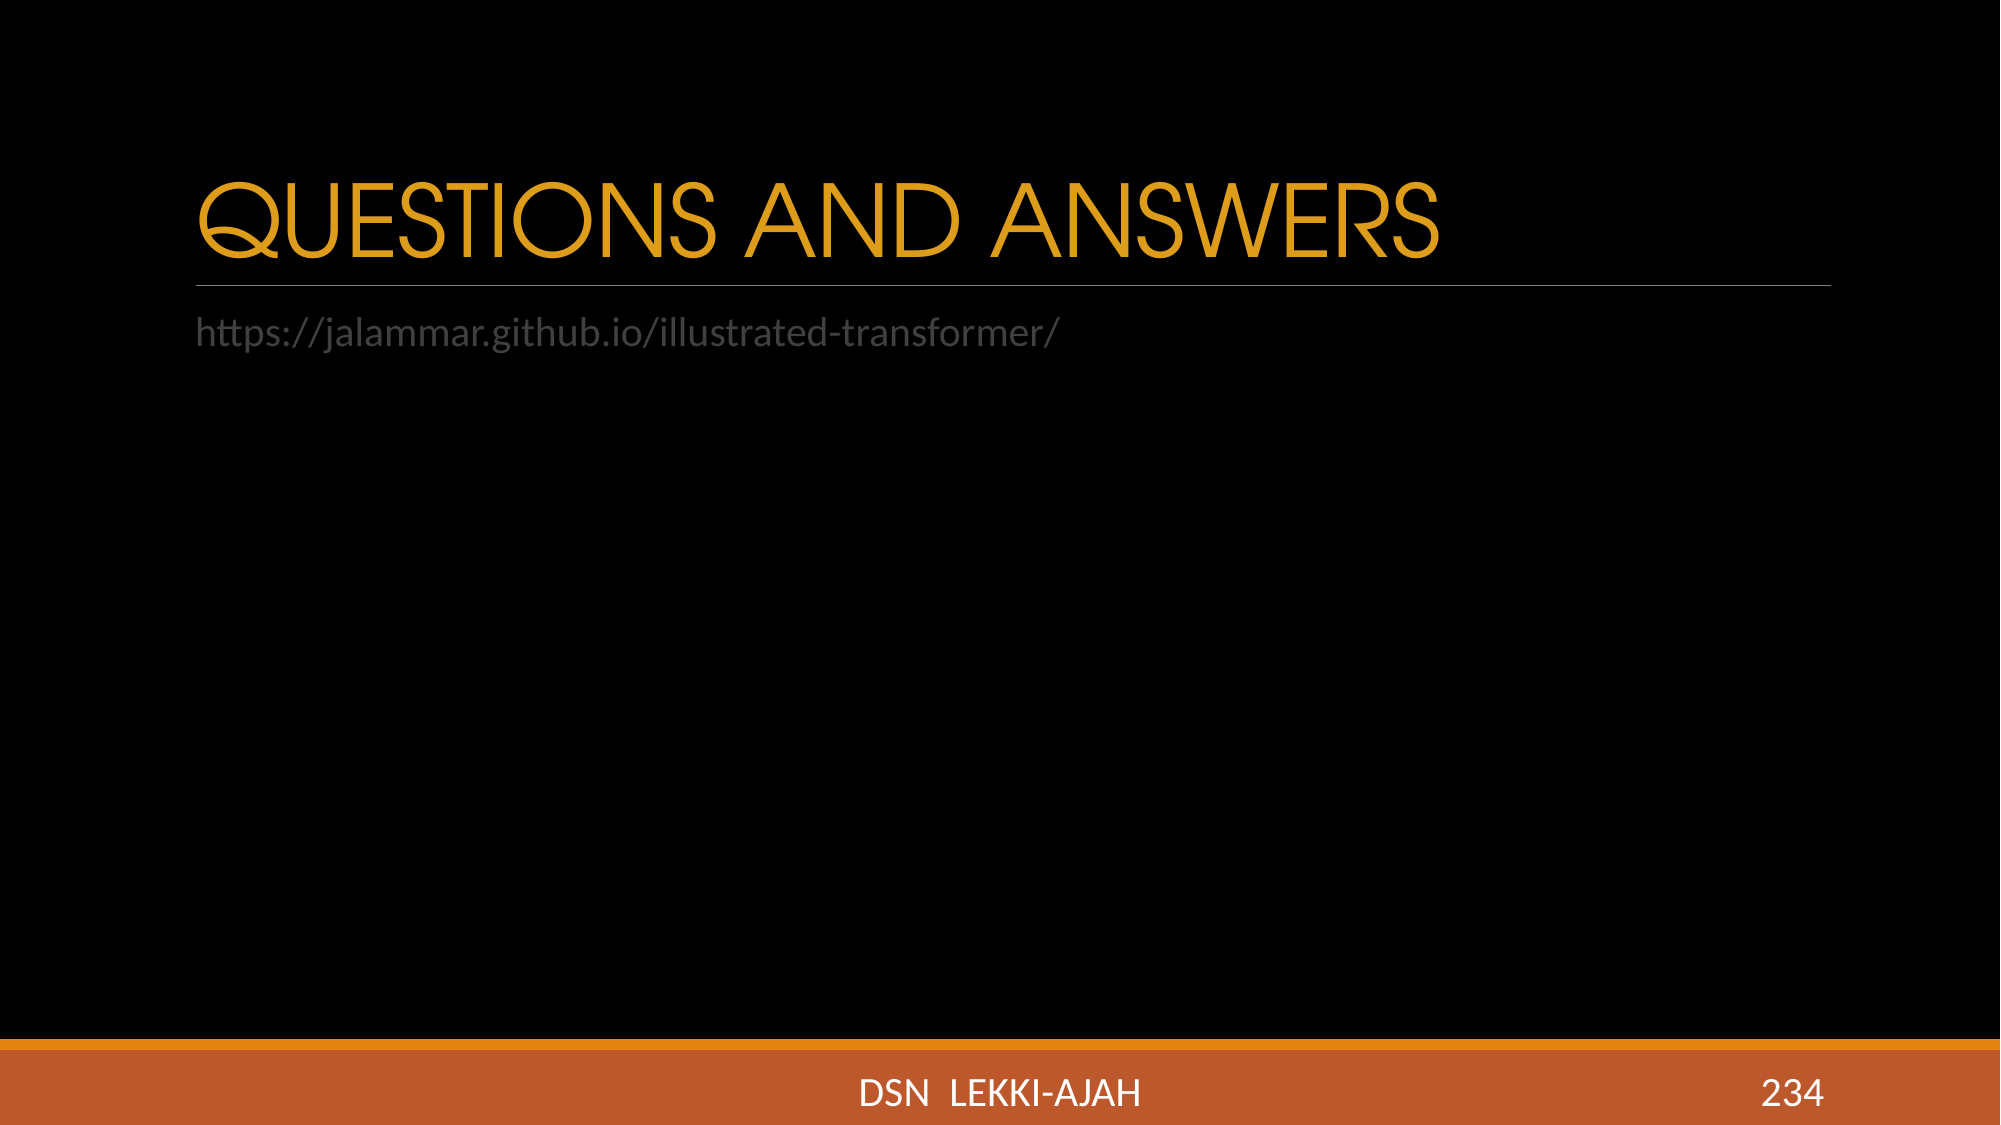

# QUESTIONS AND ANSWERS
https://jalammar.github.io/illustrated-transformer/

DSN  LEKKI-AJAH
234